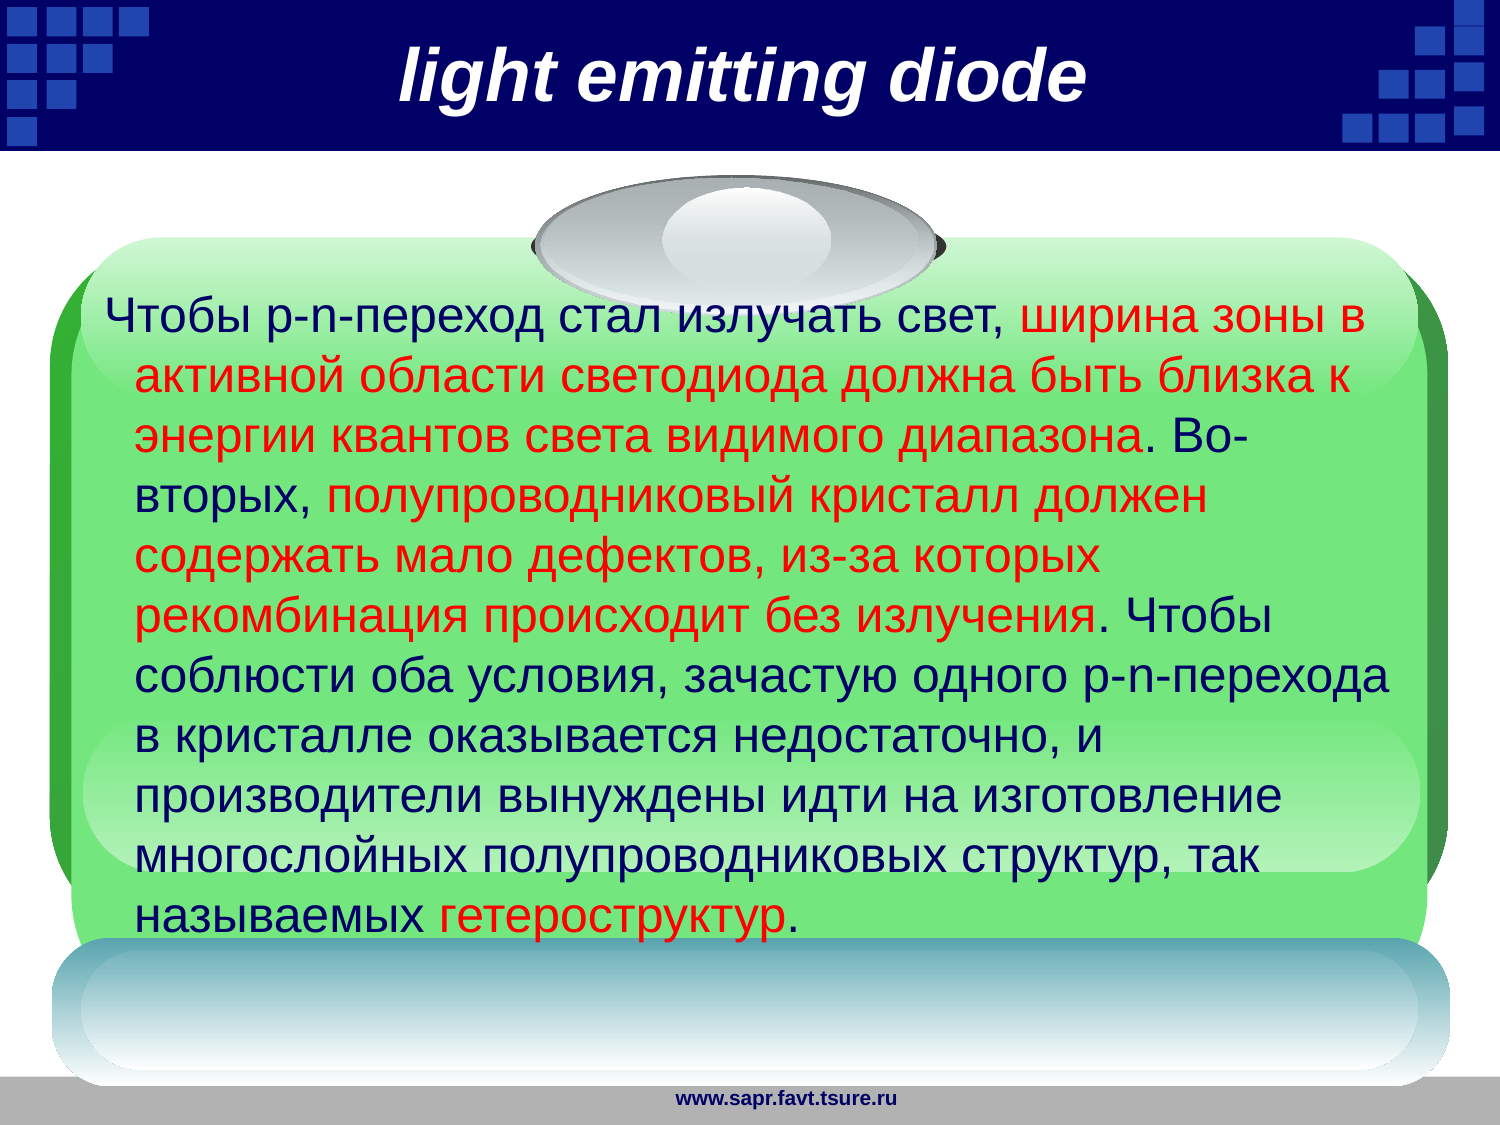

light emitting diode

 Чтобы p-n-переход стал излучать свет, ширина зоны в активной области светодиода должна быть близка к энергии квантов света видимого диапазона. Во-вторых, полупроводниковый кристалл должен содержать мало дефектов, из-за которых рекомбинация происходит без излучения. Чтобы соблюсти оба условия, зачастую одного р-n-перехода в кристалле оказывается недостаточно, и производители вынуждены идти на изготовление многослойных полупроводниковых структур, так называемых гетероструктур.
www.sapr.favt.tsure.ru